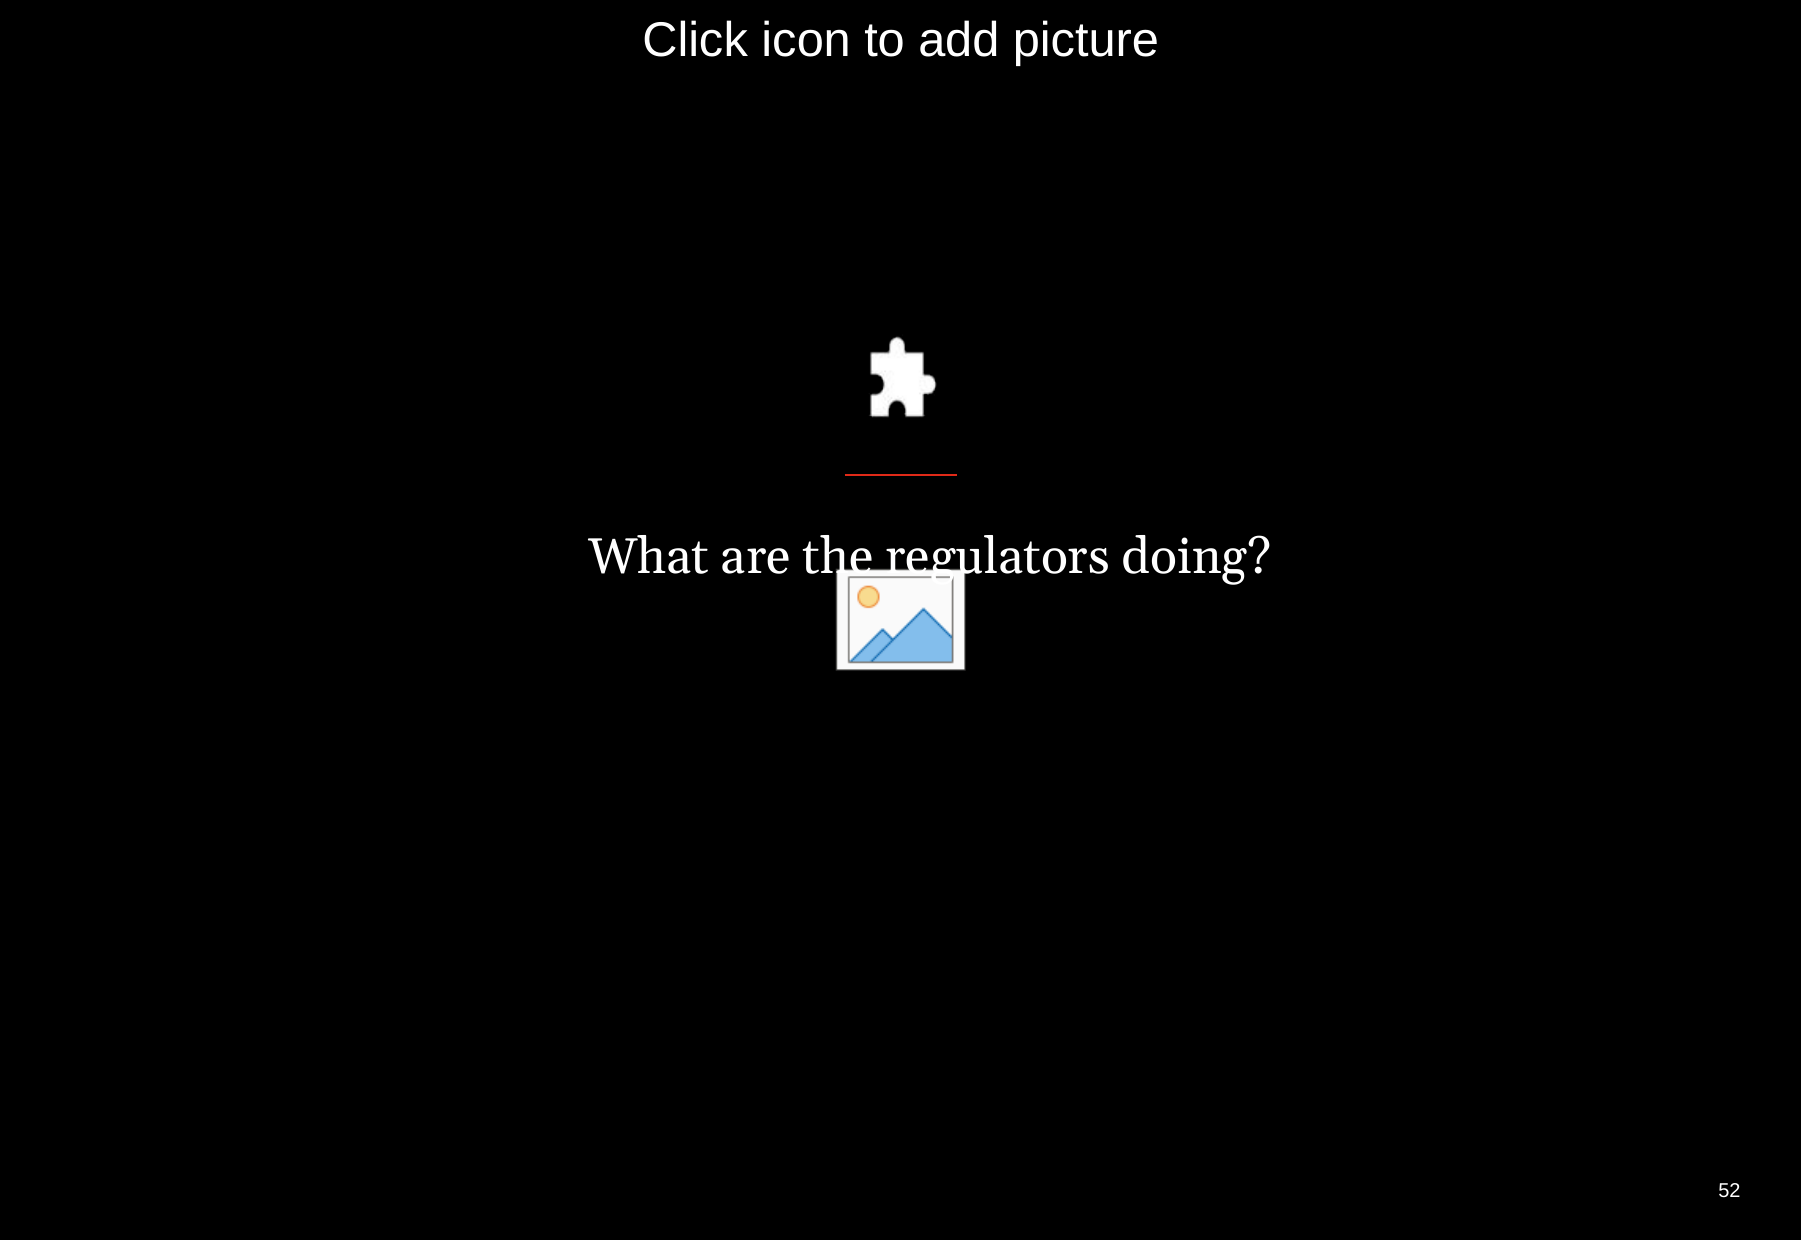

# What are the regulators doing?
52